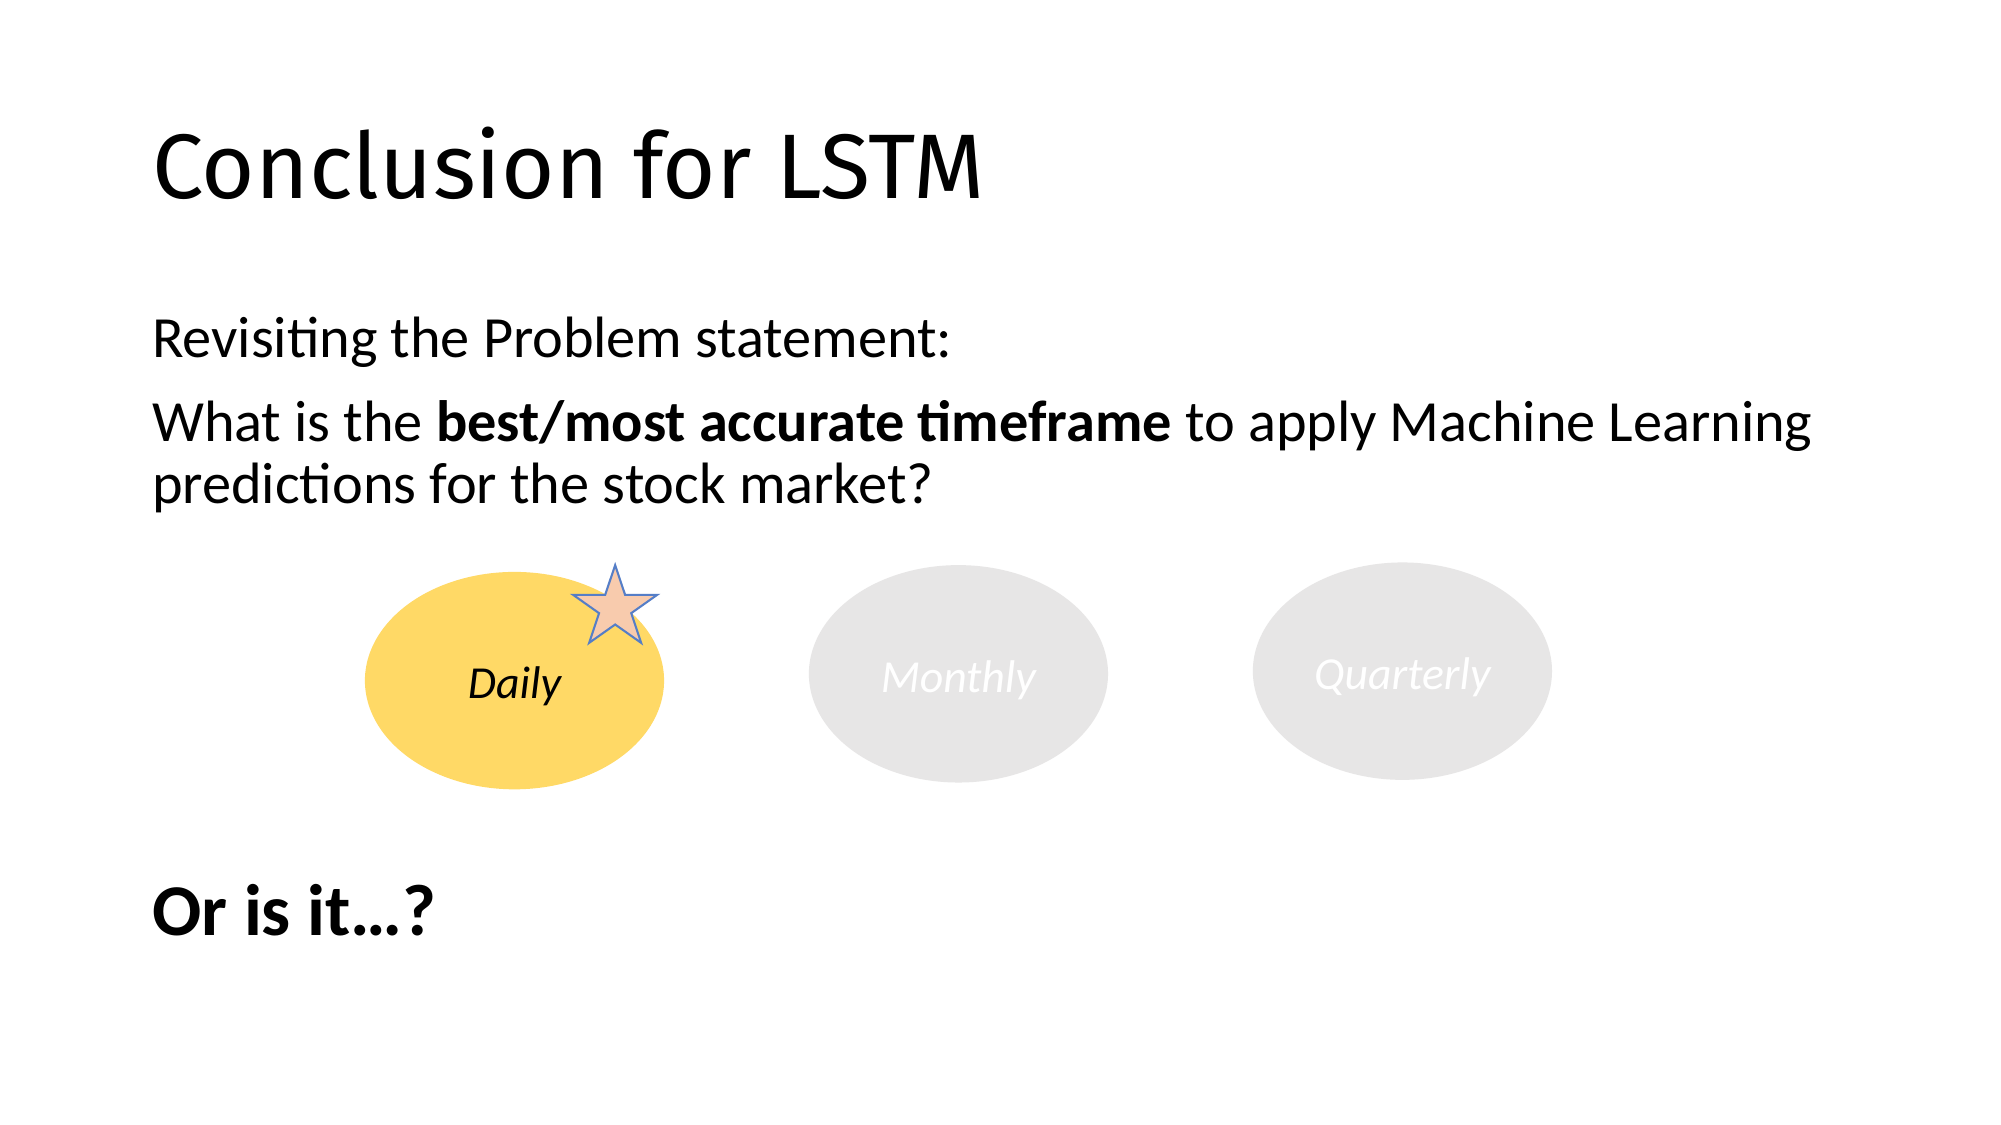

# Conclusion for LSTM
Revisiting the Problem statement:
What is the best/most accurate timeframe to apply Machine Learning predictions for the stock market?

Or is it…?

Quarterly

Monthly
Daily